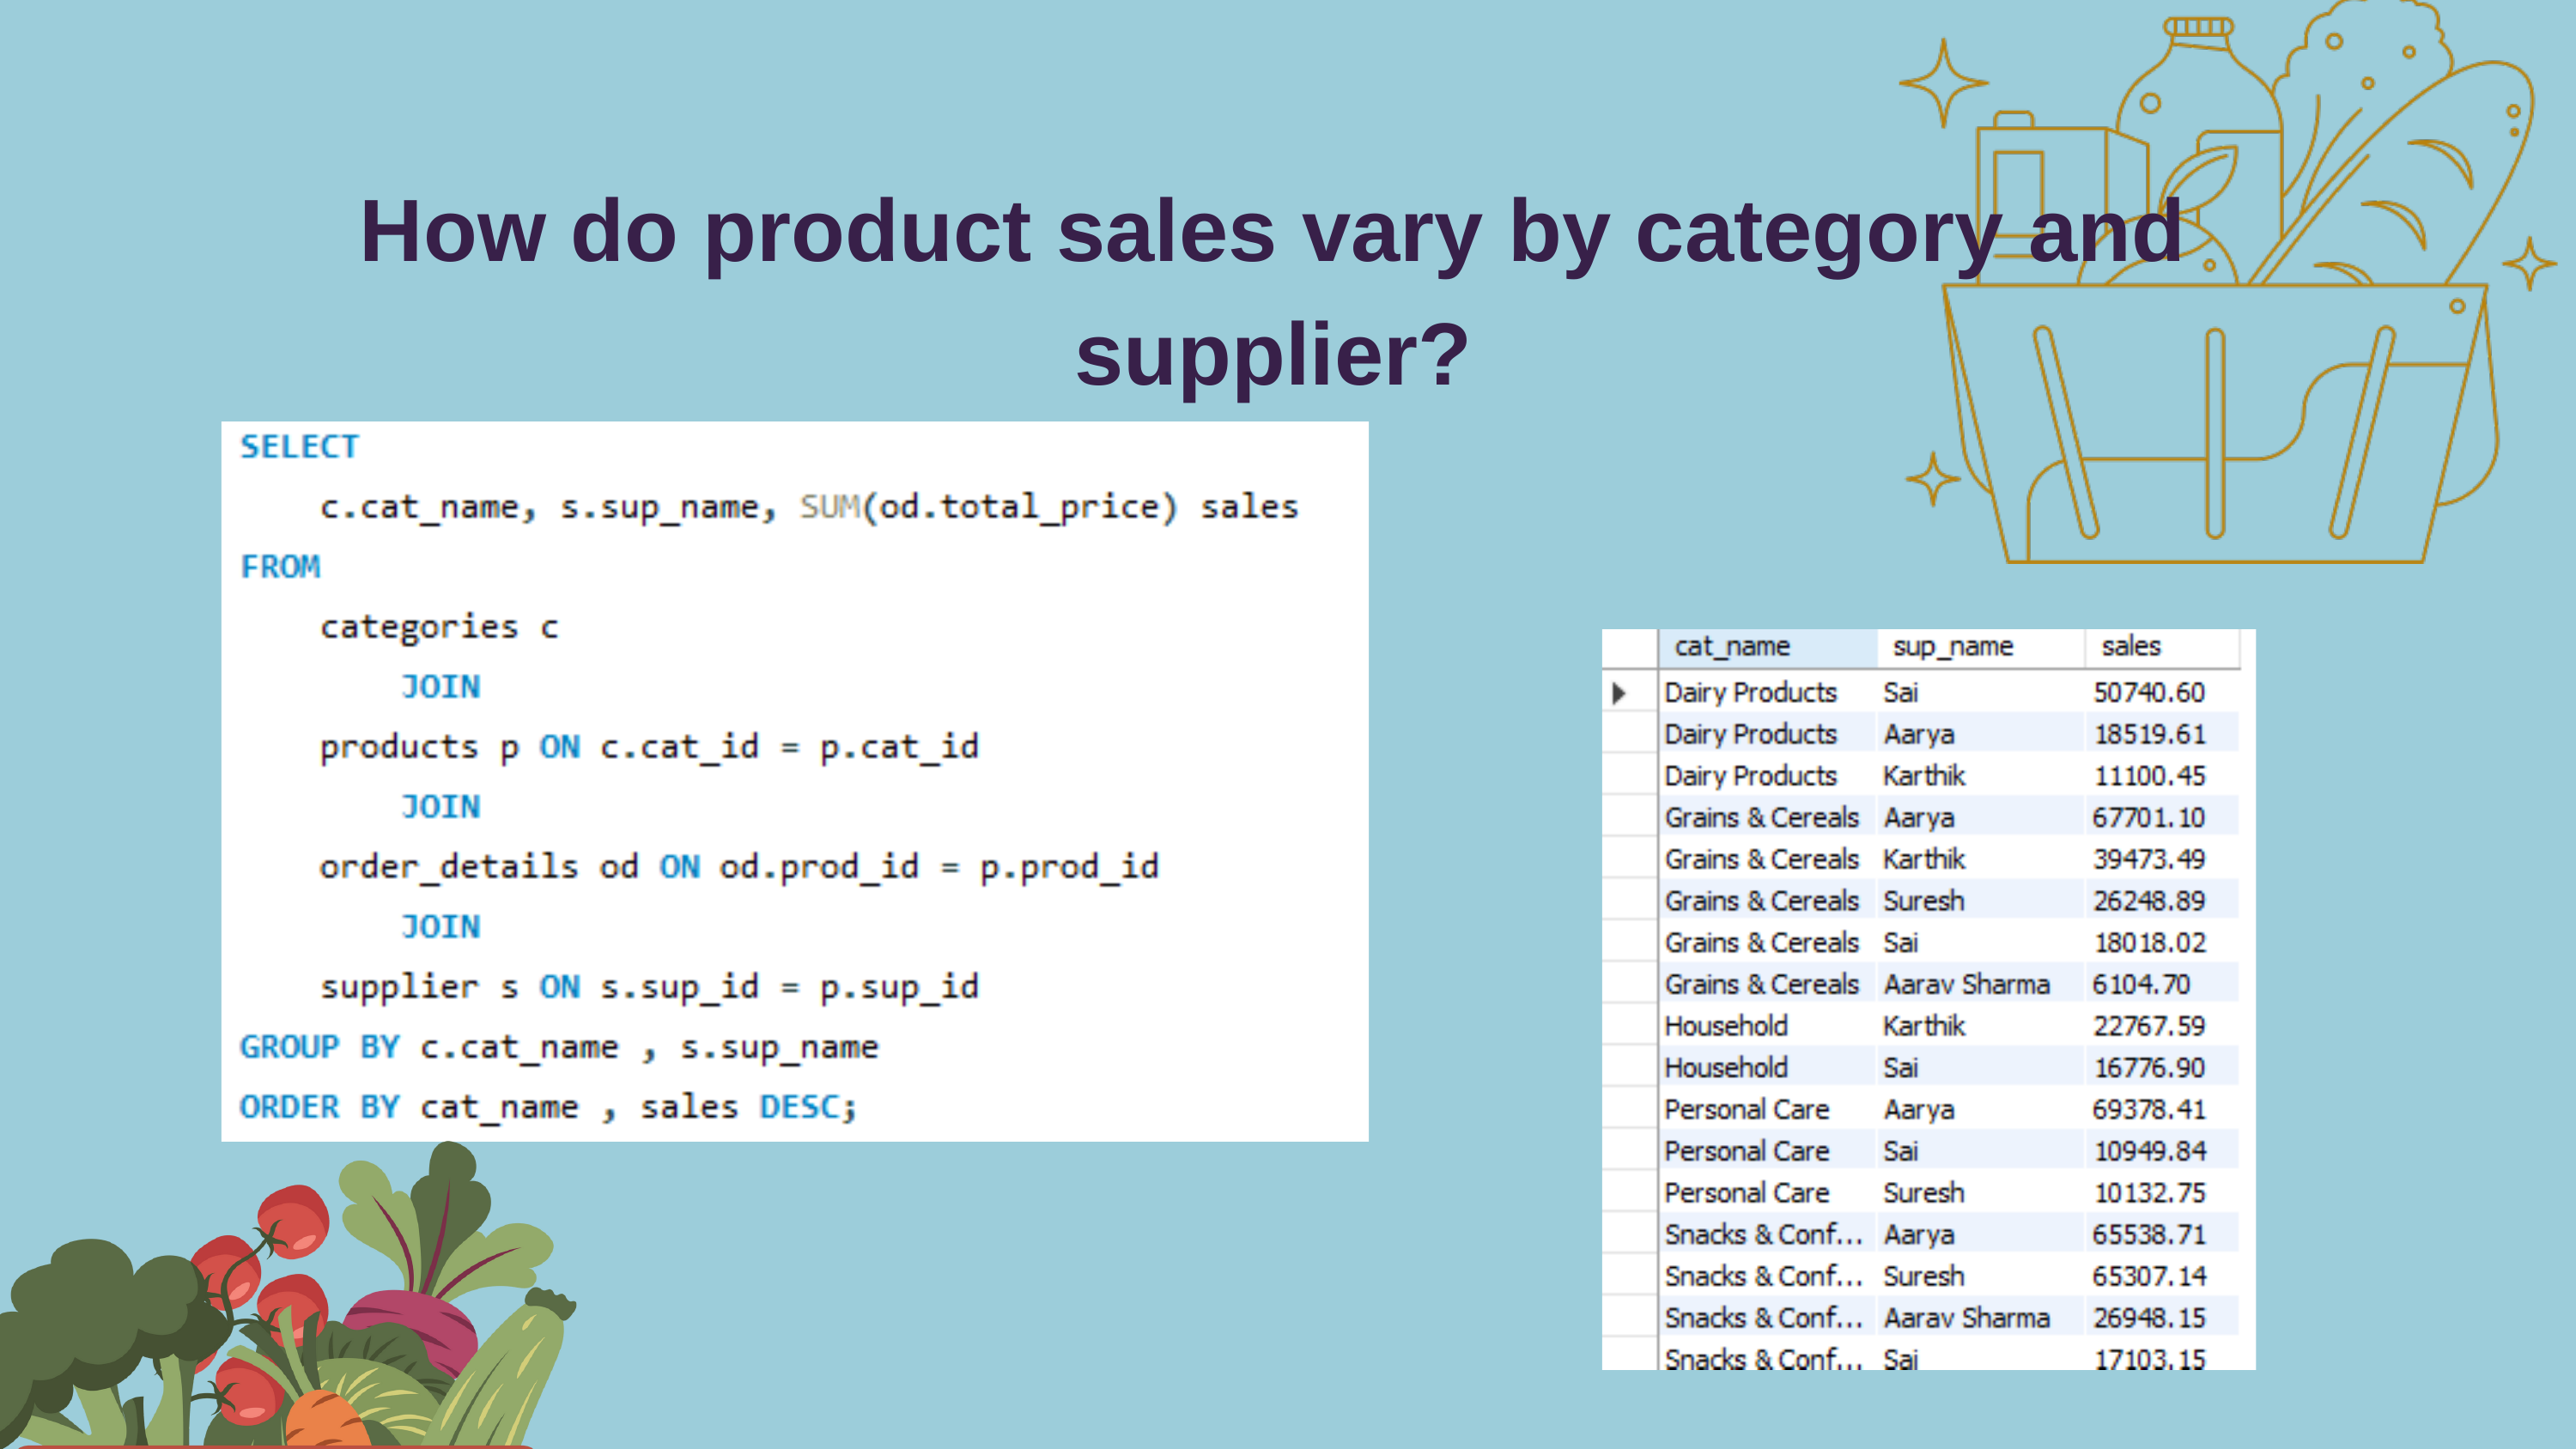

How do product sales vary by category and supplier?